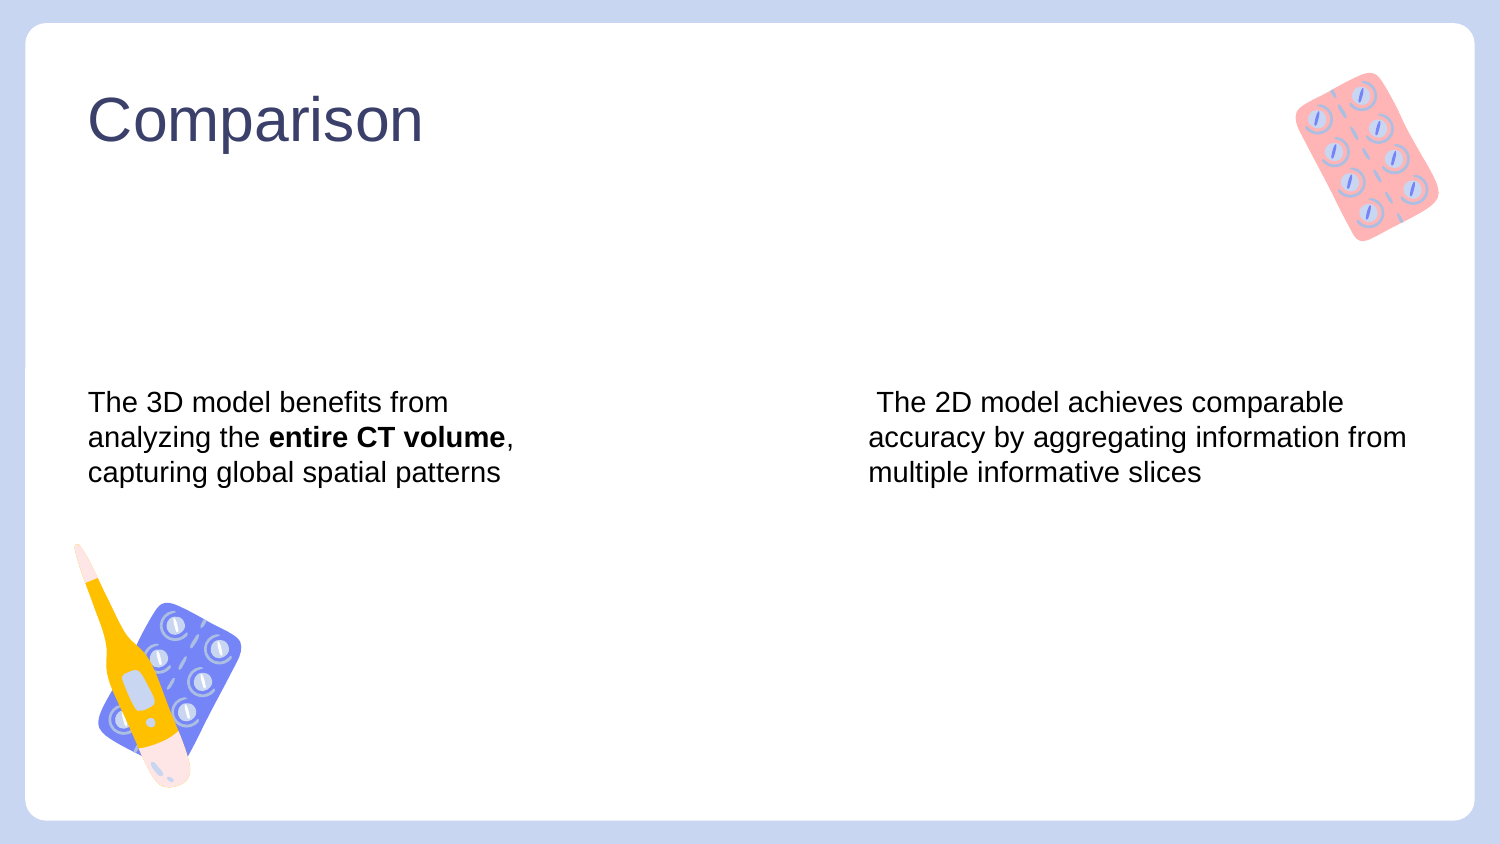

Comparison

The 3D model benefits from analyzing the entire CT volume, capturing global spatial patterns

 The 2D model achieves comparable accuracy by aggregating information from multiple informative slices